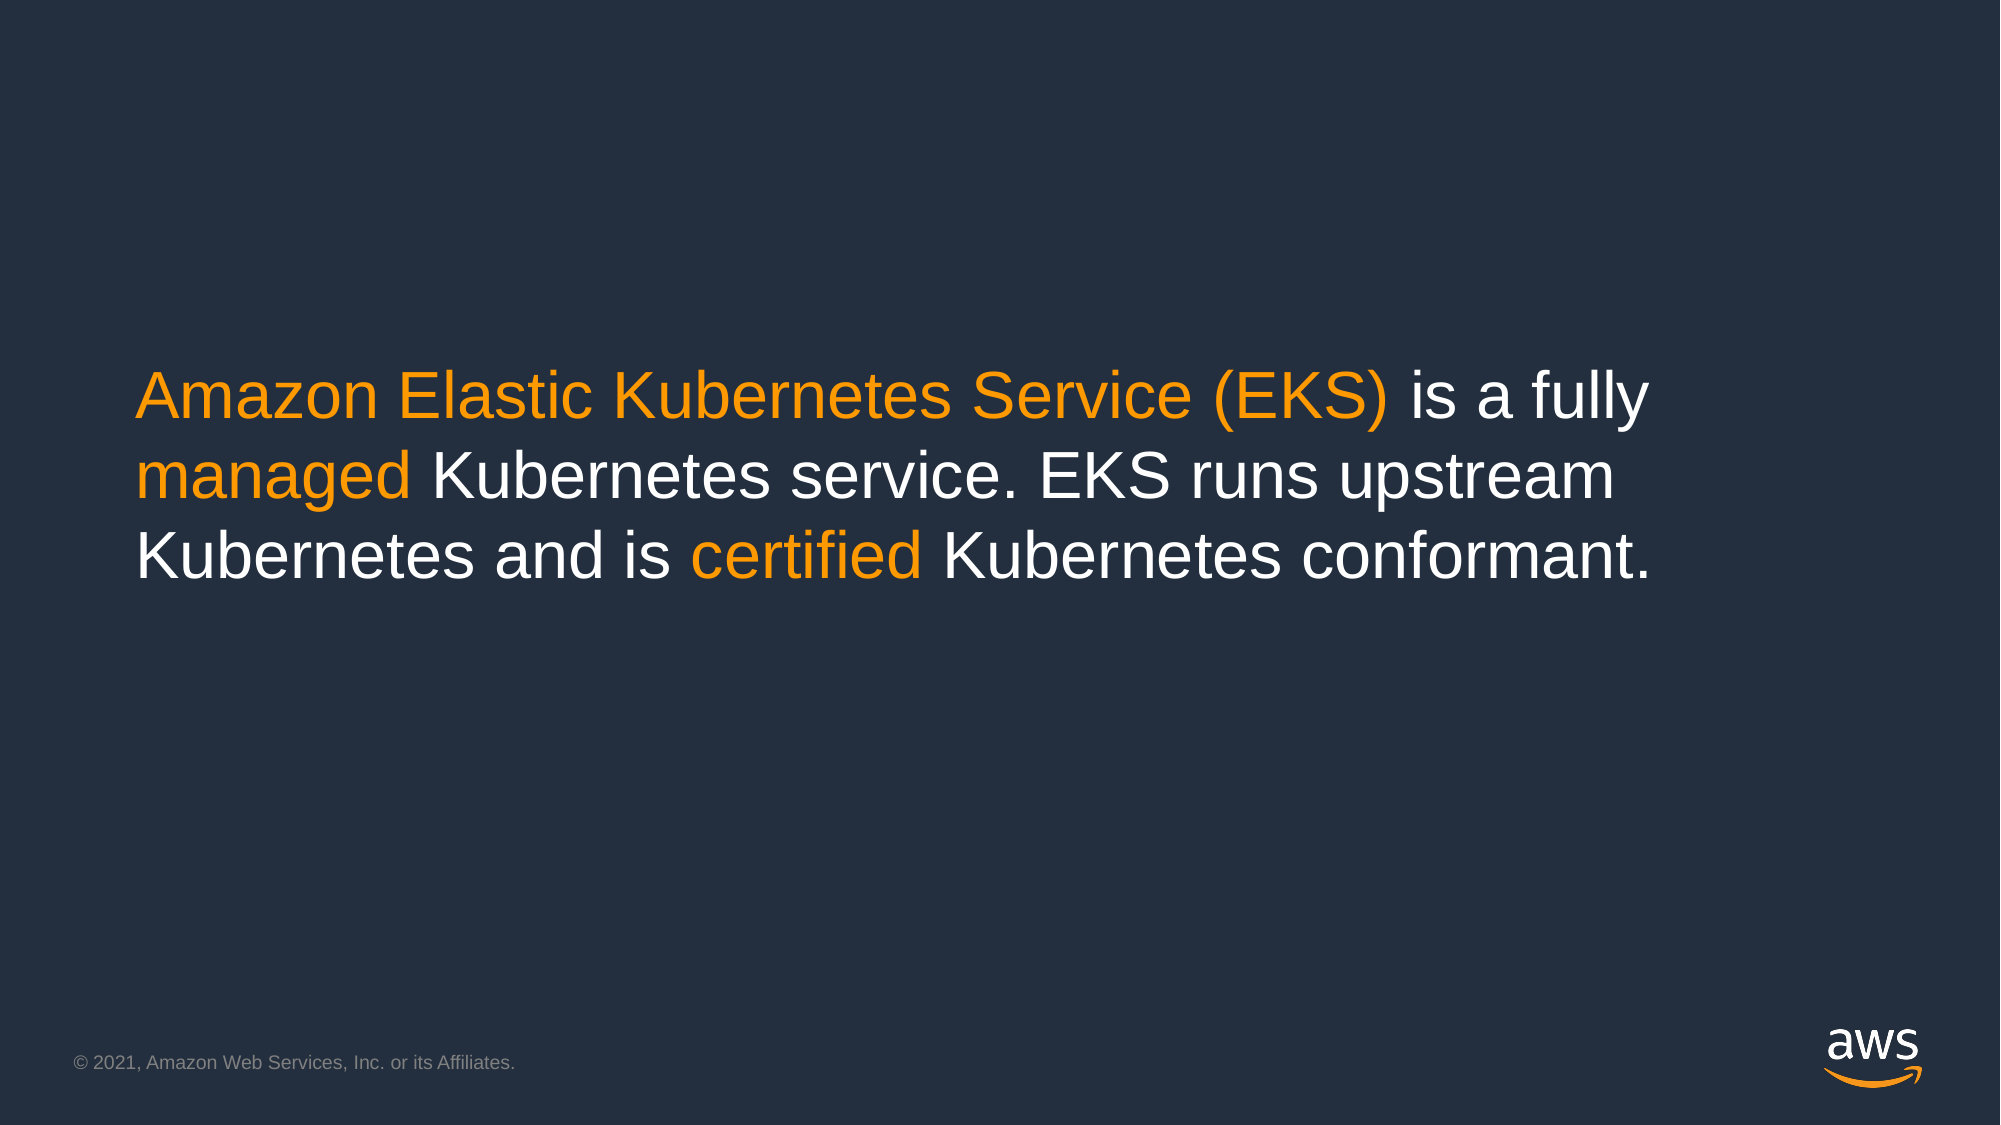

Amazon Elastic Kubernetes Service (EKS) is a fully managed Kubernetes service. EKS runs upstream Kubernetes and is certified Kubernetes conformant.